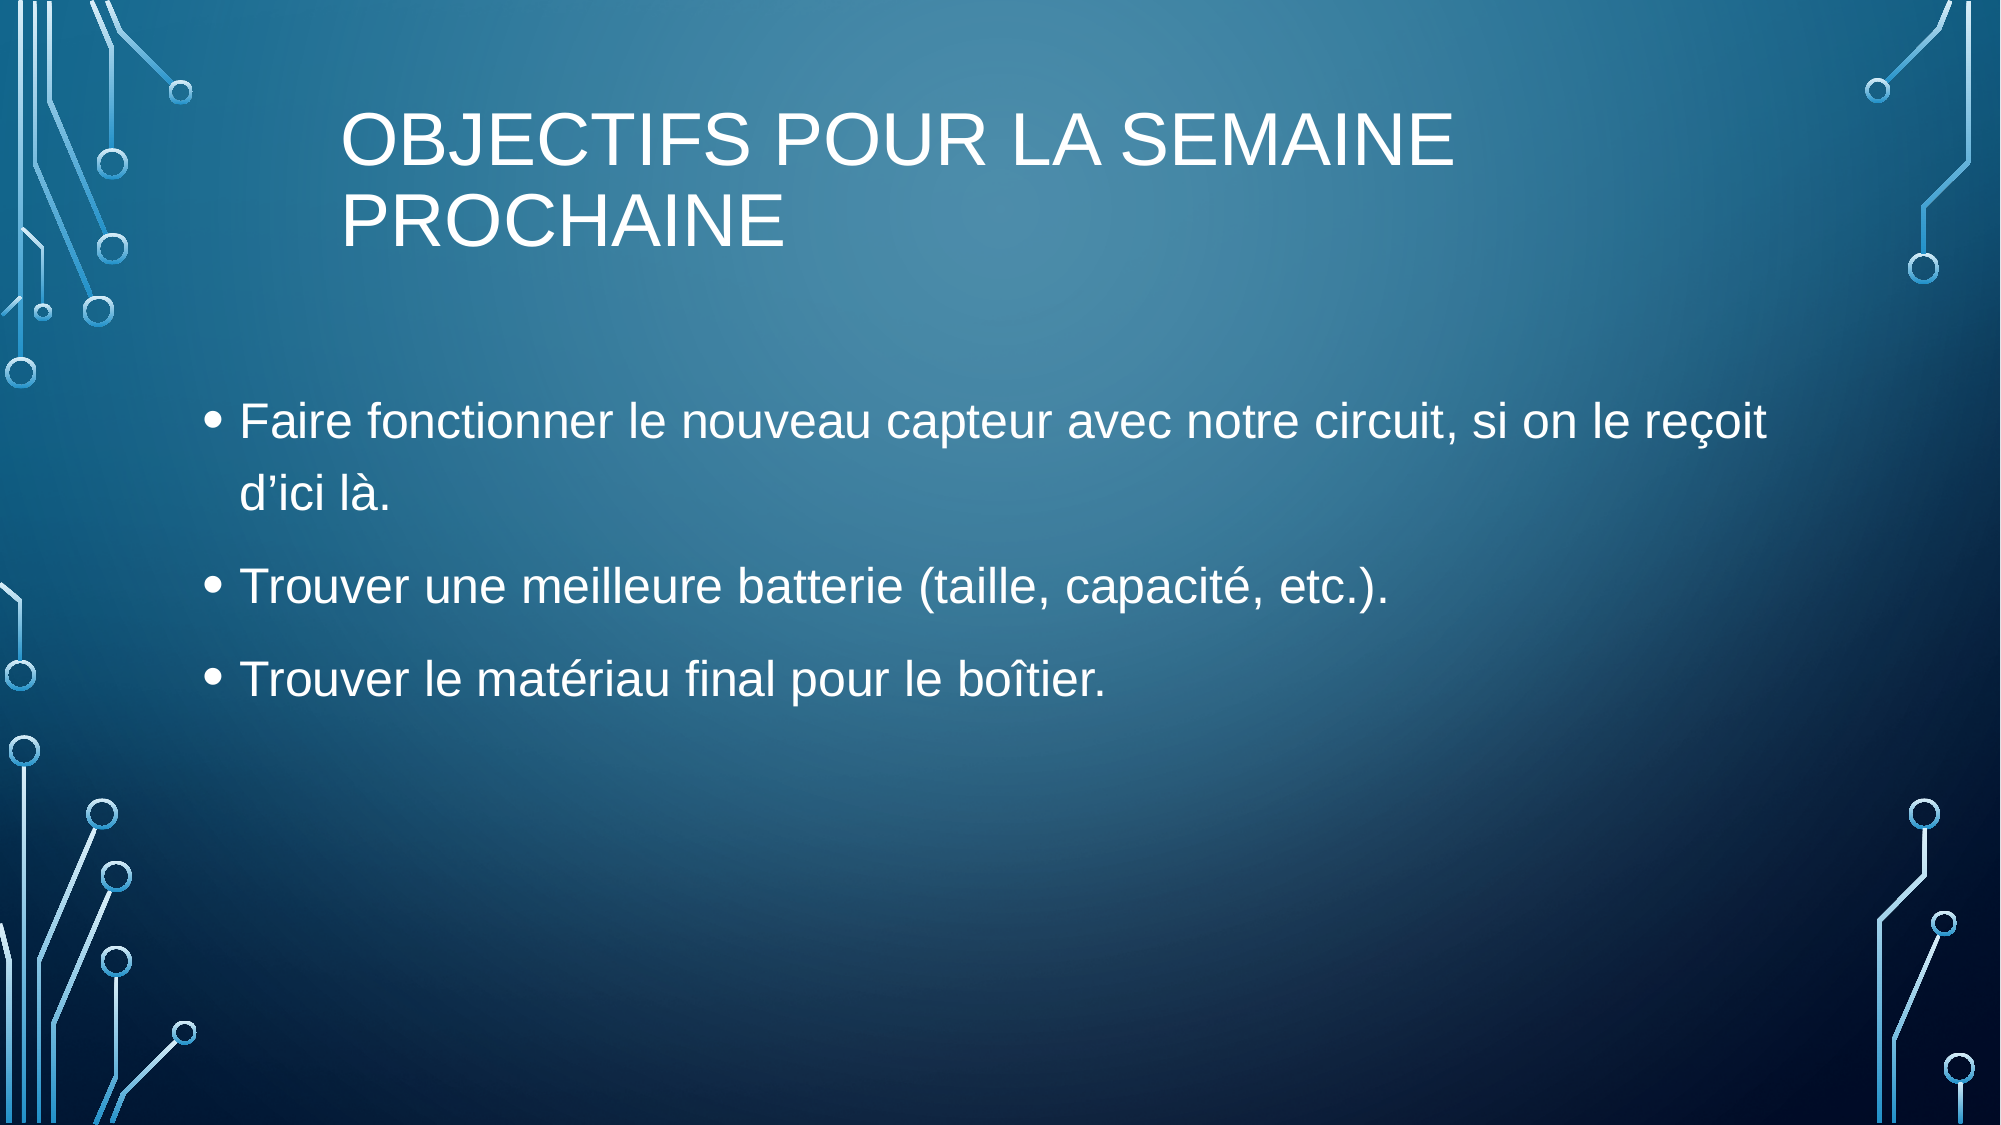

# Objectifs pour la semaine prochaine
Faire fonctionner le nouveau capteur avec notre circuit, si on le reçoit d’ici là.
Trouver une meilleure batterie (taille, capacité, etc.).
Trouver le matériau final pour le boîtier.